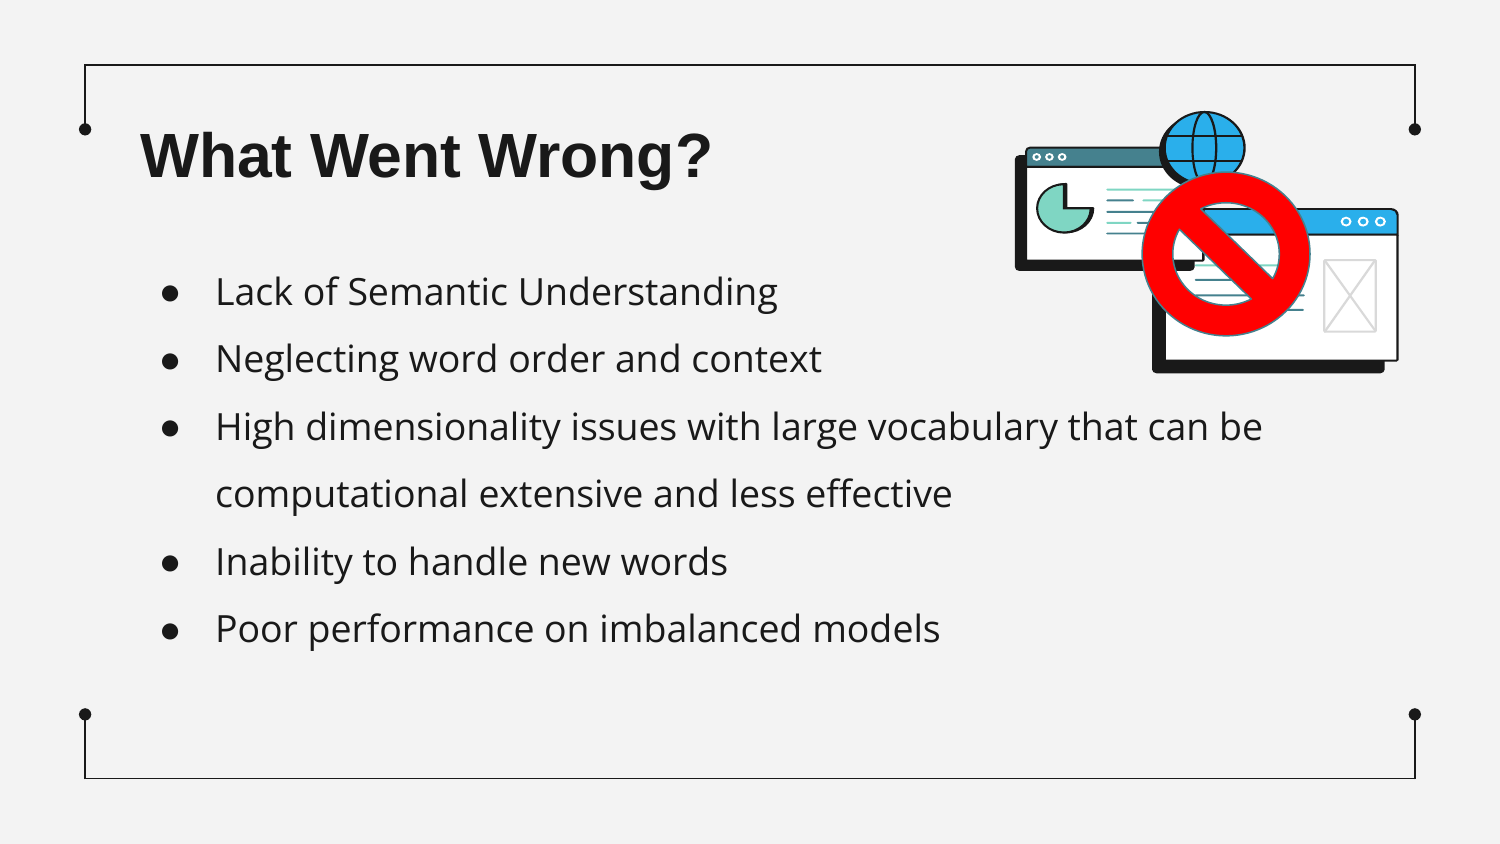

# What Went Wrong?

Lack of Semantic Understanding
Neglecting word order and context
High dimensionality issues with large vocabulary that can be computational extensive and less effective
Inability to handle new words
Poor performance on imbalanced models